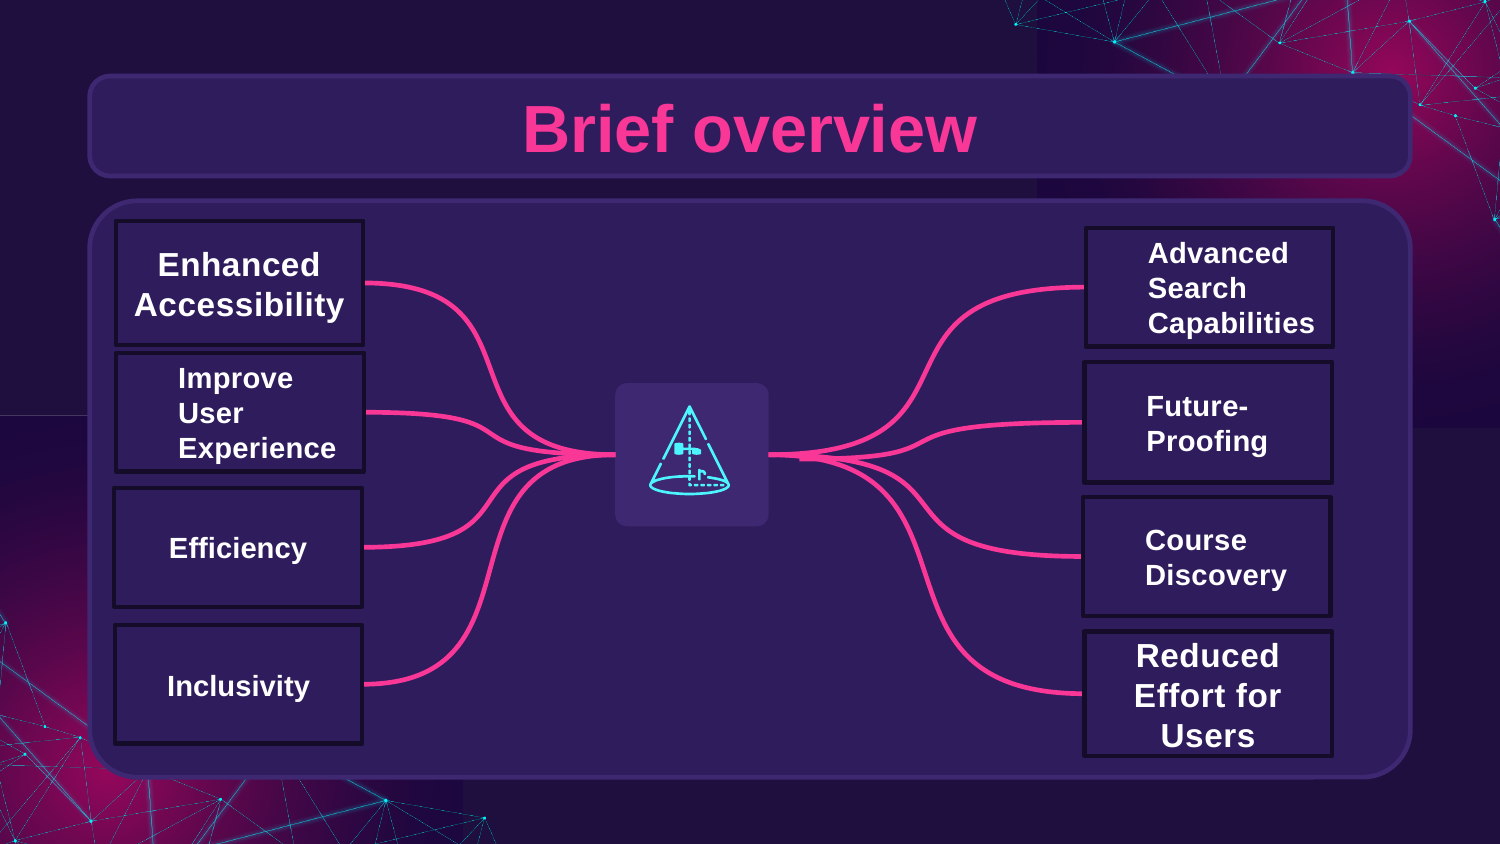

# Brief overview
Enhanced Accessibility
Advanced Search Capabilities

Improve User Experience
Future-Proofing

Efficiency
Course Discovery

Inclusivity

Reduced Effort for Users